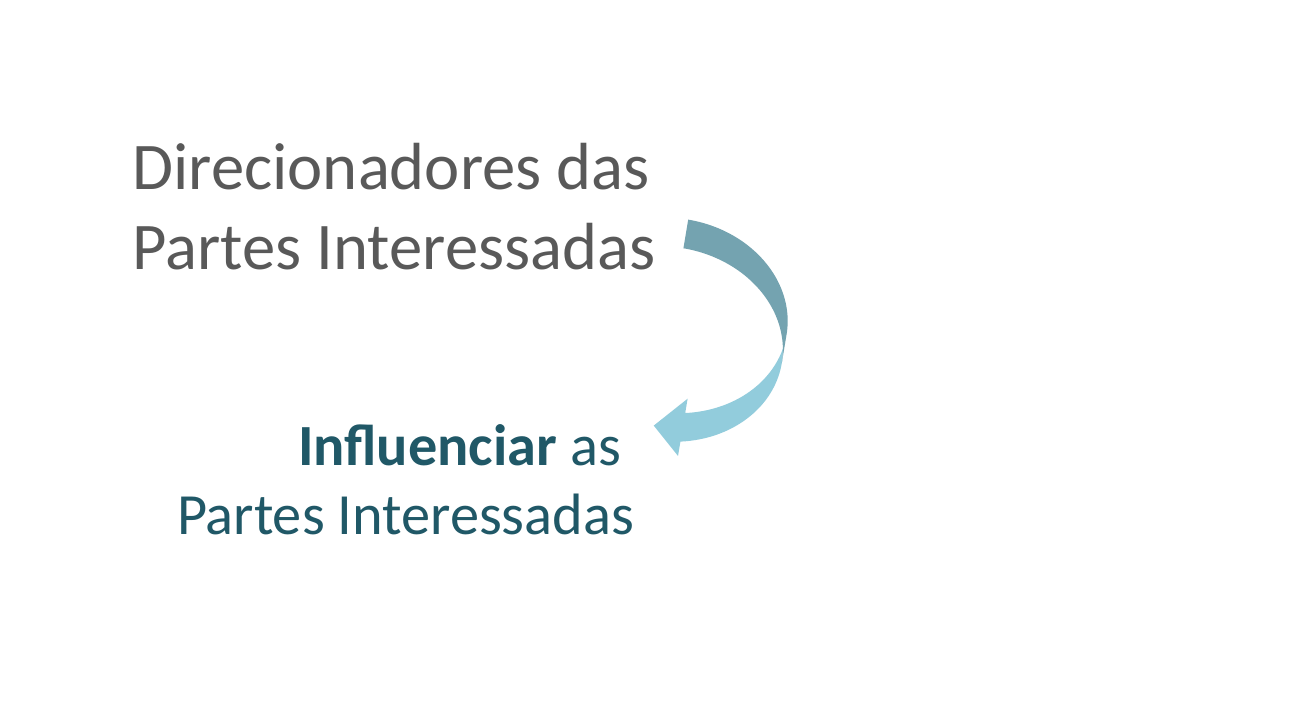

Direcionadores das Partes Interessadas

Influenciar as
Partes Interessadas